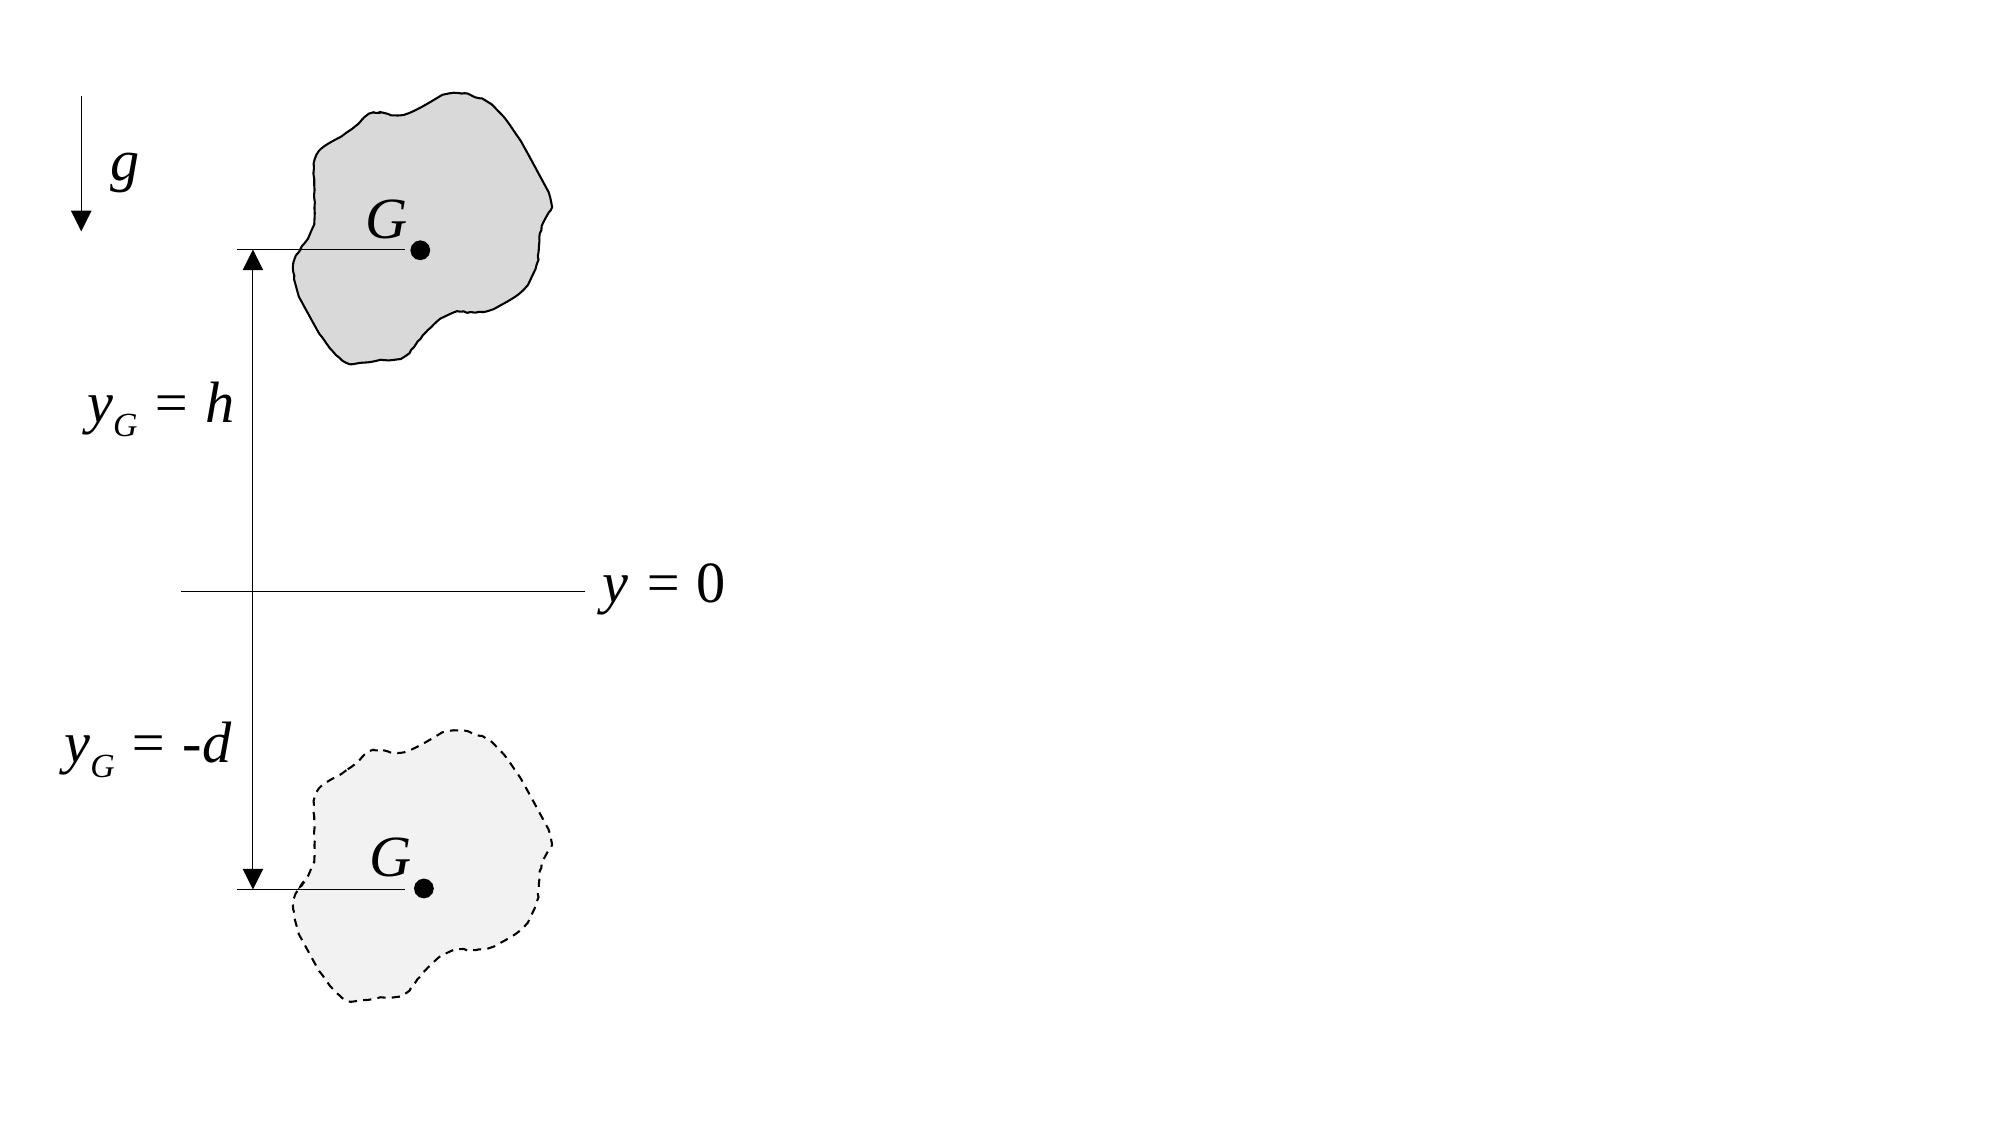

g
G

yG = h
y = 0
yG = -d

G